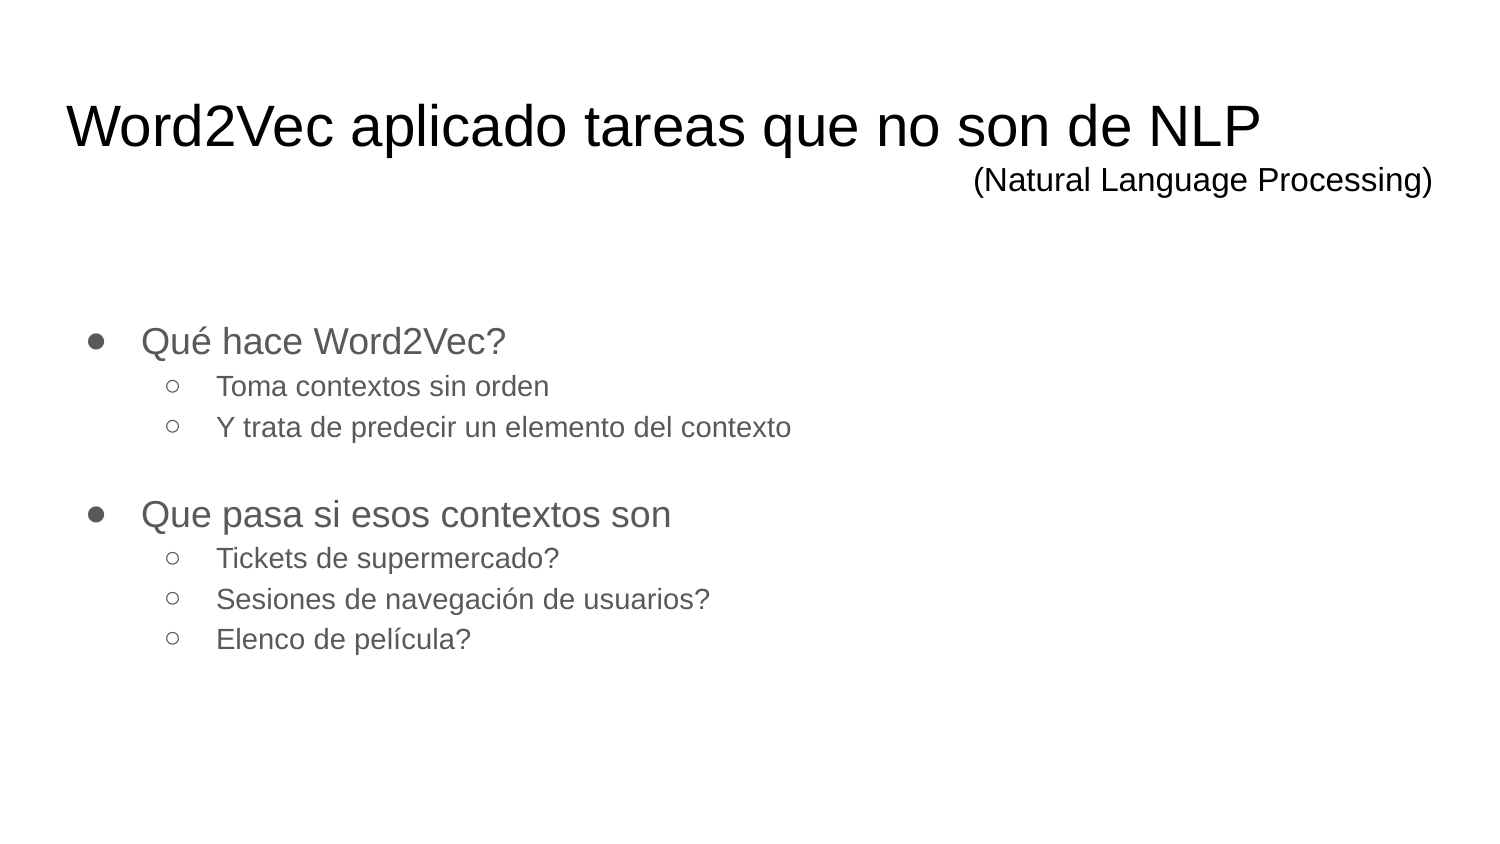

# Word2Vec aplicado tareas que no son de NLP
  (Natural Language Processing)
Qué hace Word2Vec?
Toma contextos sin orden
Y trata de predecir un elemento del contexto
Que pasa si esos contextos son
Tickets de supermercado?
Sesiones de navegación de usuarios?
Elenco de película?